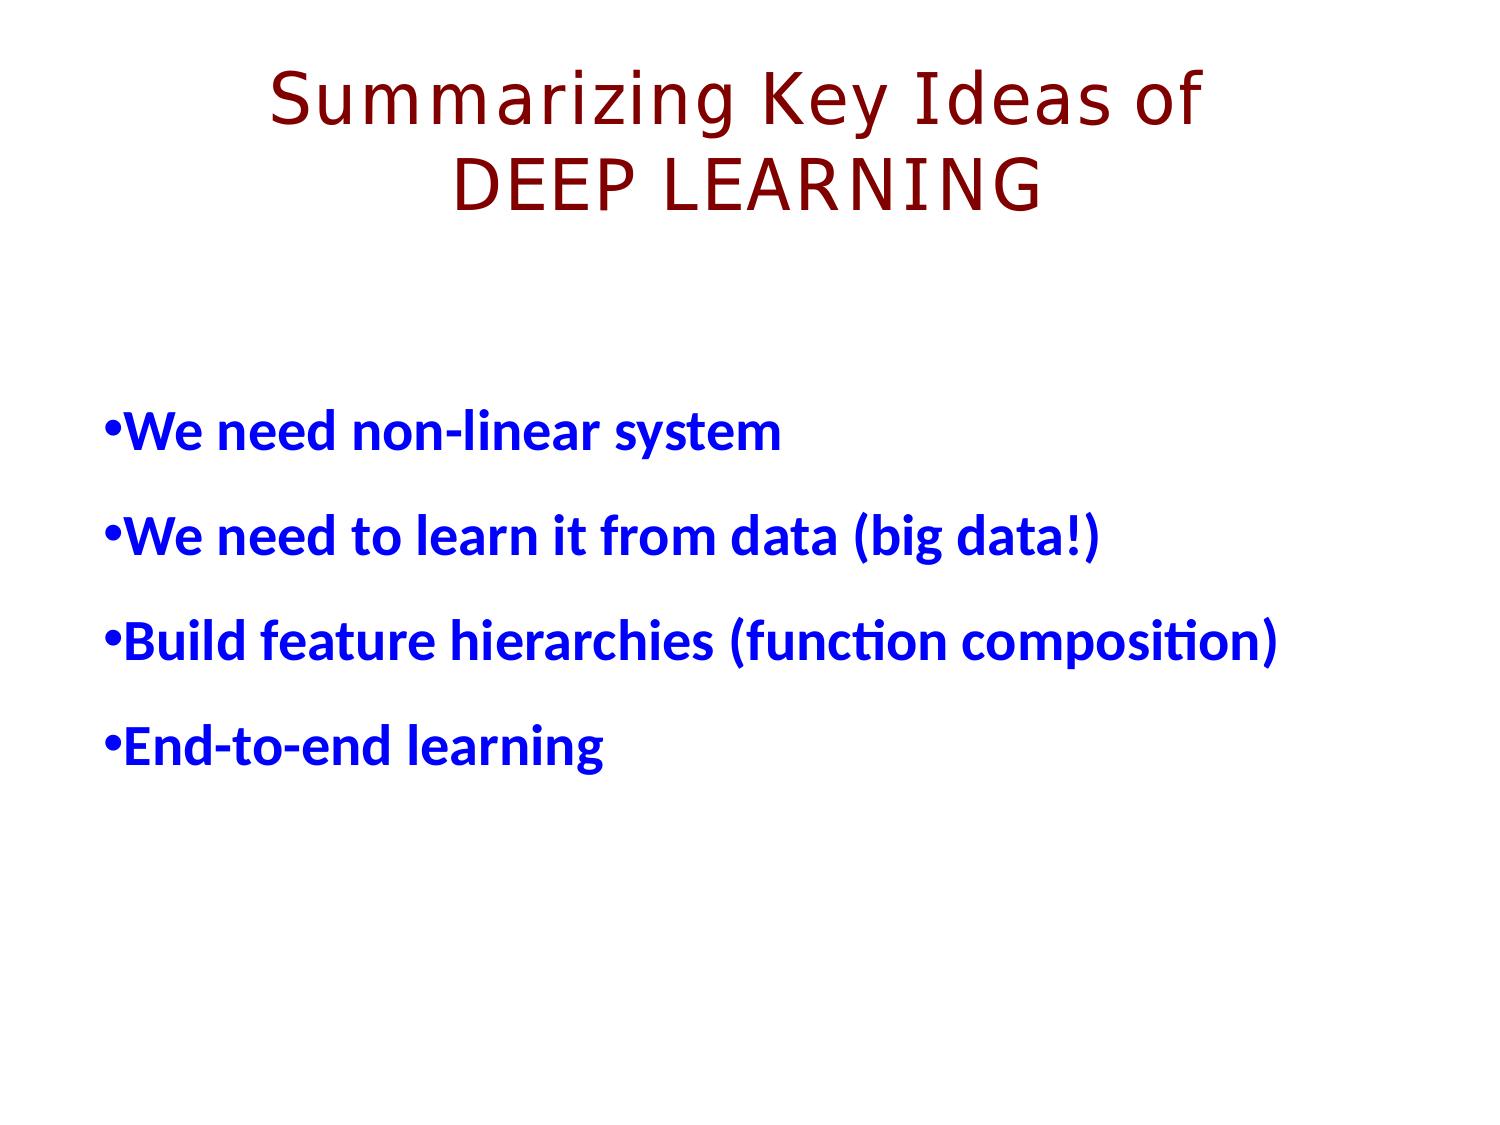

# Summarizing Key Ideas of DEEP LEARNING
We need non-linear system
We need to learn it from data (big data!)
Build feature hierarchies (function composition)
End-to-end learning